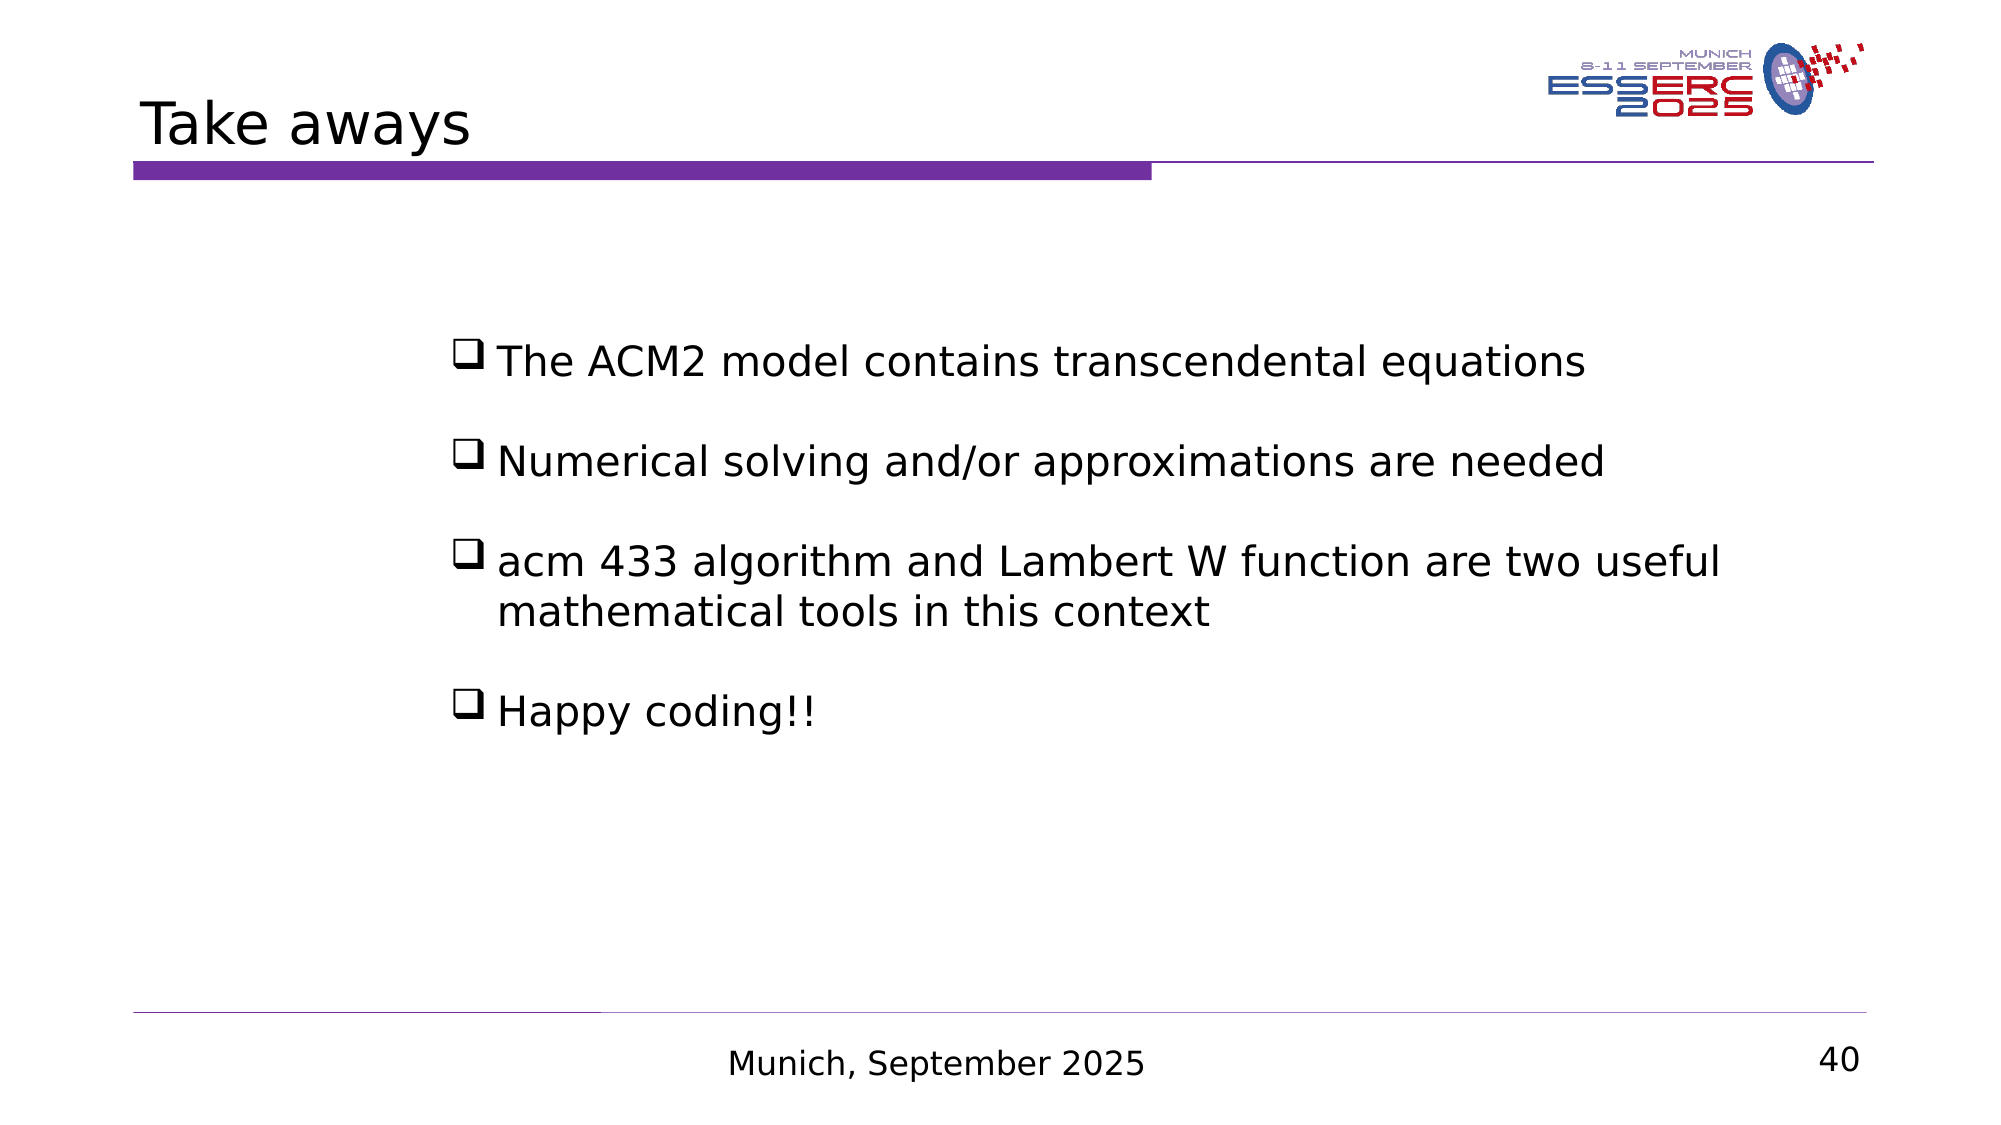

Take aways

The ACM2 model contains transcendental equations

Numerical solving and/or approximations are needed

acm 433 algorithm and Lambert W function are two useful mathematical tools in this context

Happy coding!!